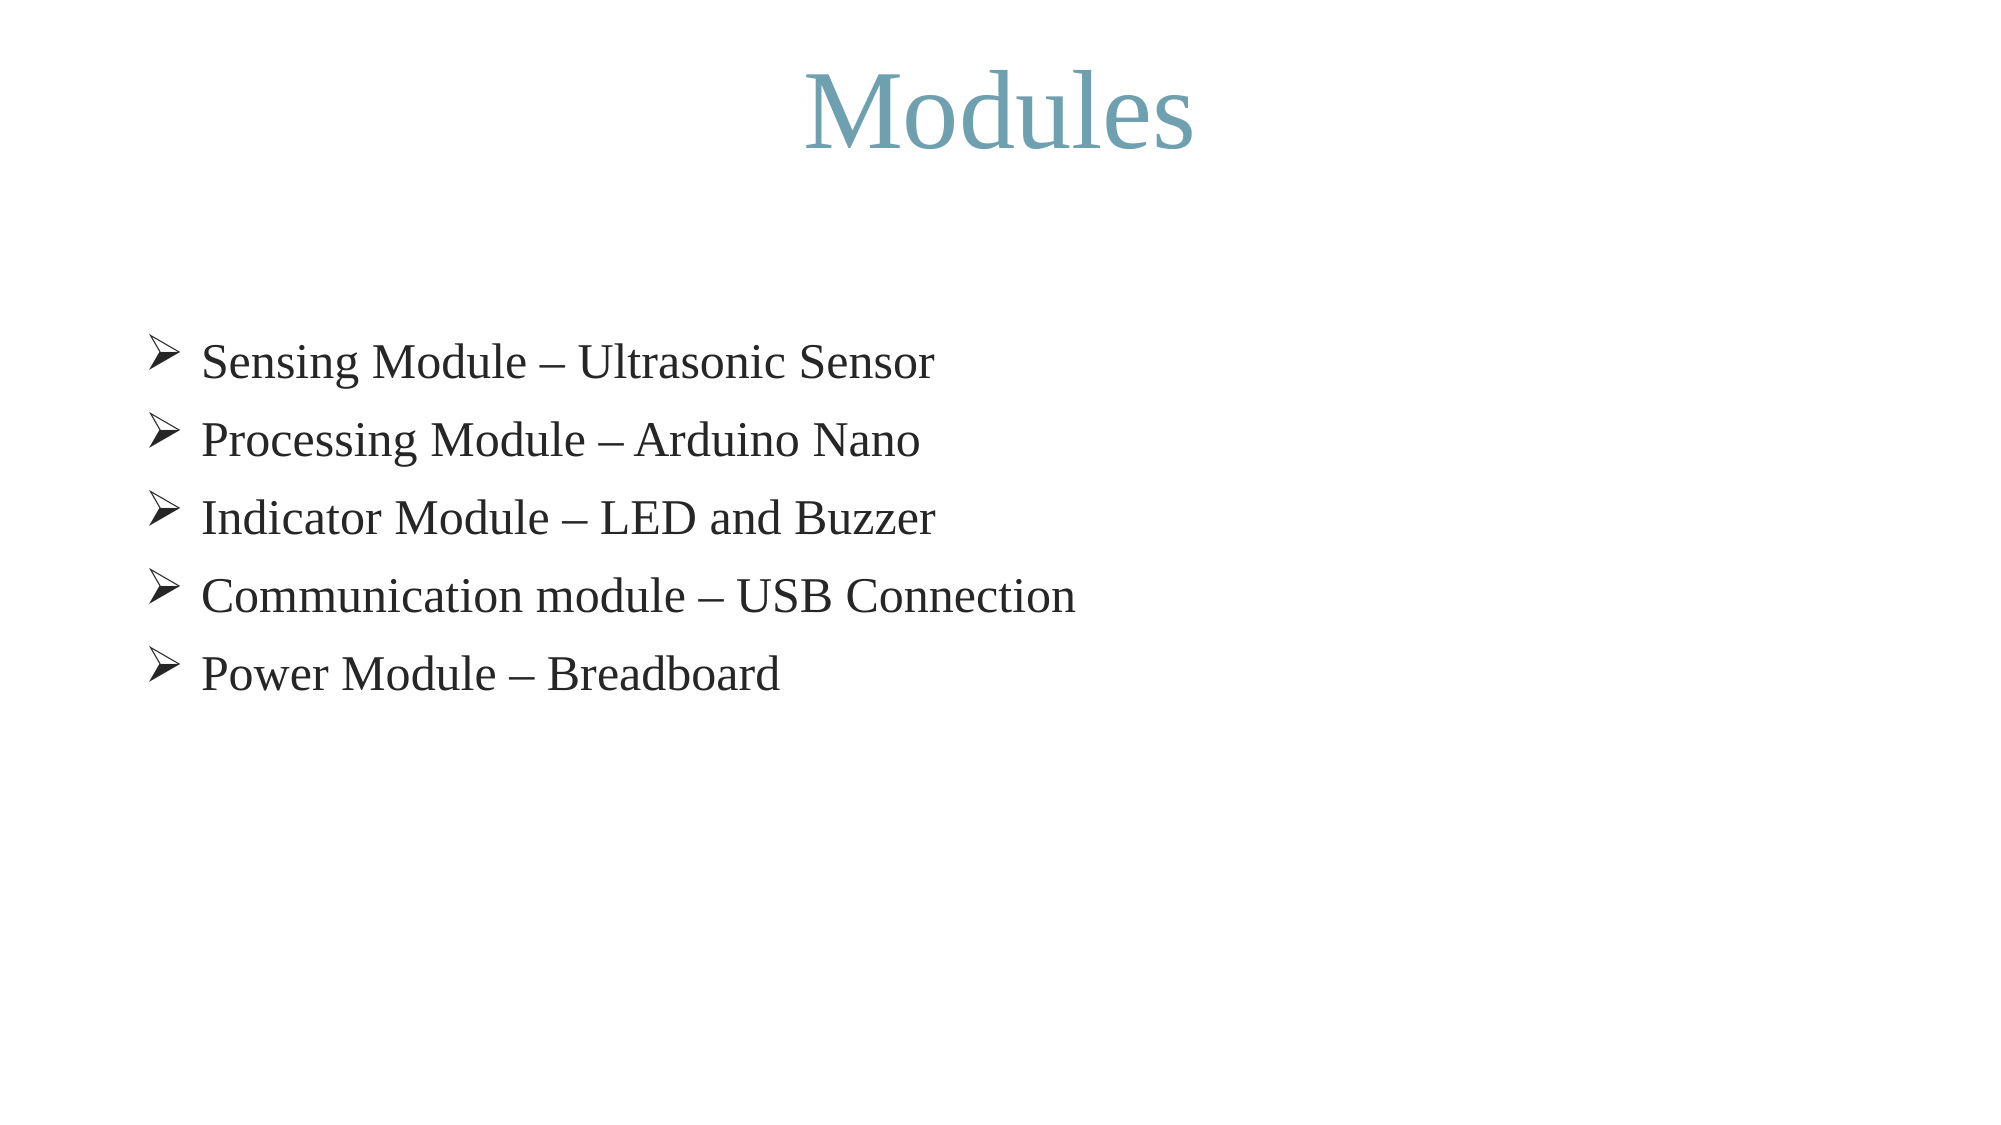

# Modules
Sensing Module – Ultrasonic Sensor
Processing Module – Arduino Nano
Indicator Module – LED and Buzzer
Communication module – USB Connection
Power Module – Breadboard